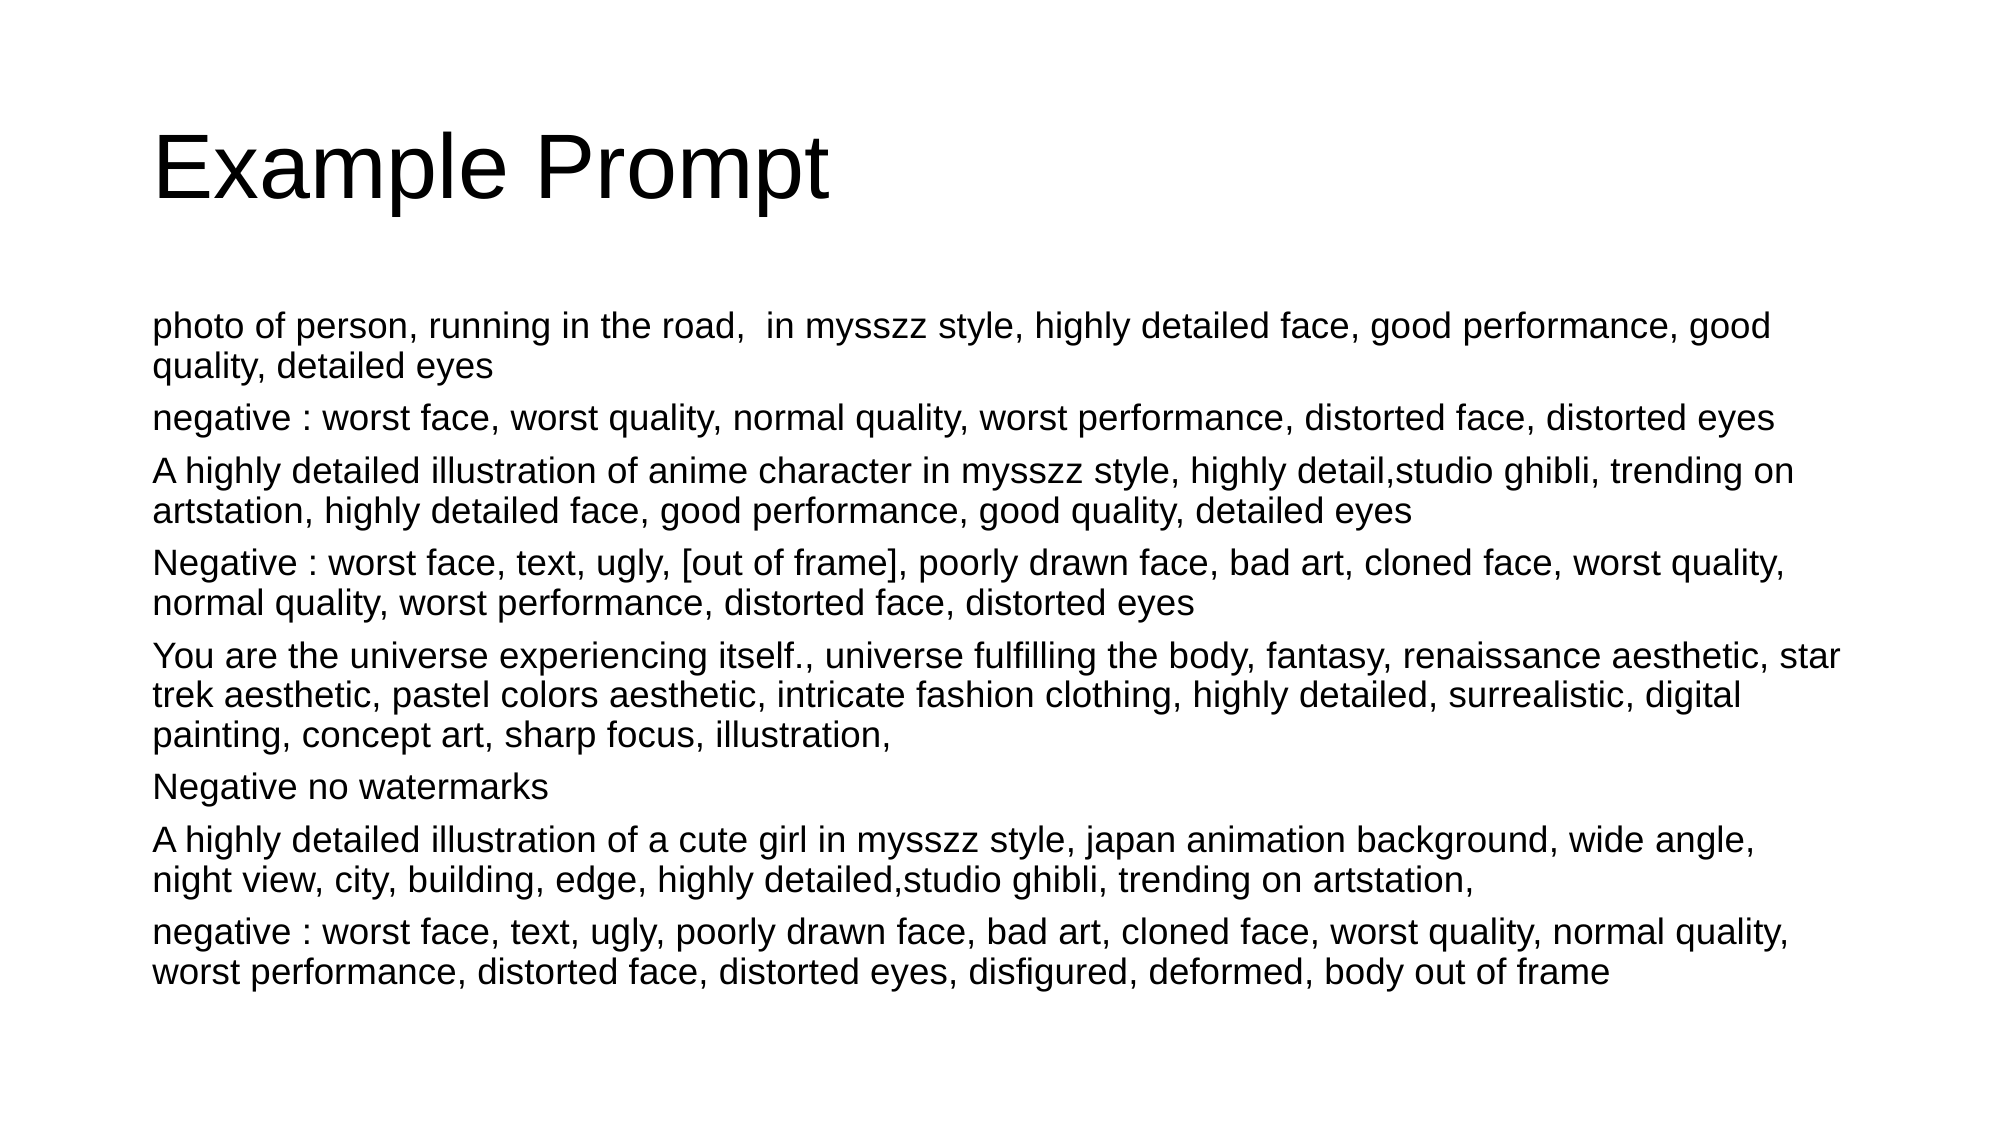

# Example Prompt
photo of person, running in the road,  in mysszz style, highly detailed face, good performance, good quality, detailed eyes
negative : worst face, worst quality, normal quality, worst performance, distorted face, distorted eyes
A highly detailed illustration of anime character in mysszz style, highly detail,studio ghibli, trending on artstation, highly detailed face, good performance, good quality, detailed eyes
Negative : worst face, text, ugly, [out of frame], poorly drawn face, bad art, cloned face, worst quality, normal quality, worst performance, distorted face, distorted eyes
You are the universe experiencing itself., universe fulfilling the body, fantasy, renaissance aesthetic, star trek aesthetic, pastel colors aesthetic, intricate fashion clothing, highly detailed, surrealistic, digital painting, concept art, sharp focus, illustration,
Negative no watermarks
A highly detailed illustration of a cute girl in mysszz style, japan animation background, wide angle, night view, city, building, edge, highly detailed,studio ghibli, trending on artstation,
negative : worst face, text, ugly, poorly drawn face, bad art, cloned face, worst quality, normal quality, worst performance, distorted face, distorted eyes, disfigured, deformed, body out of frame